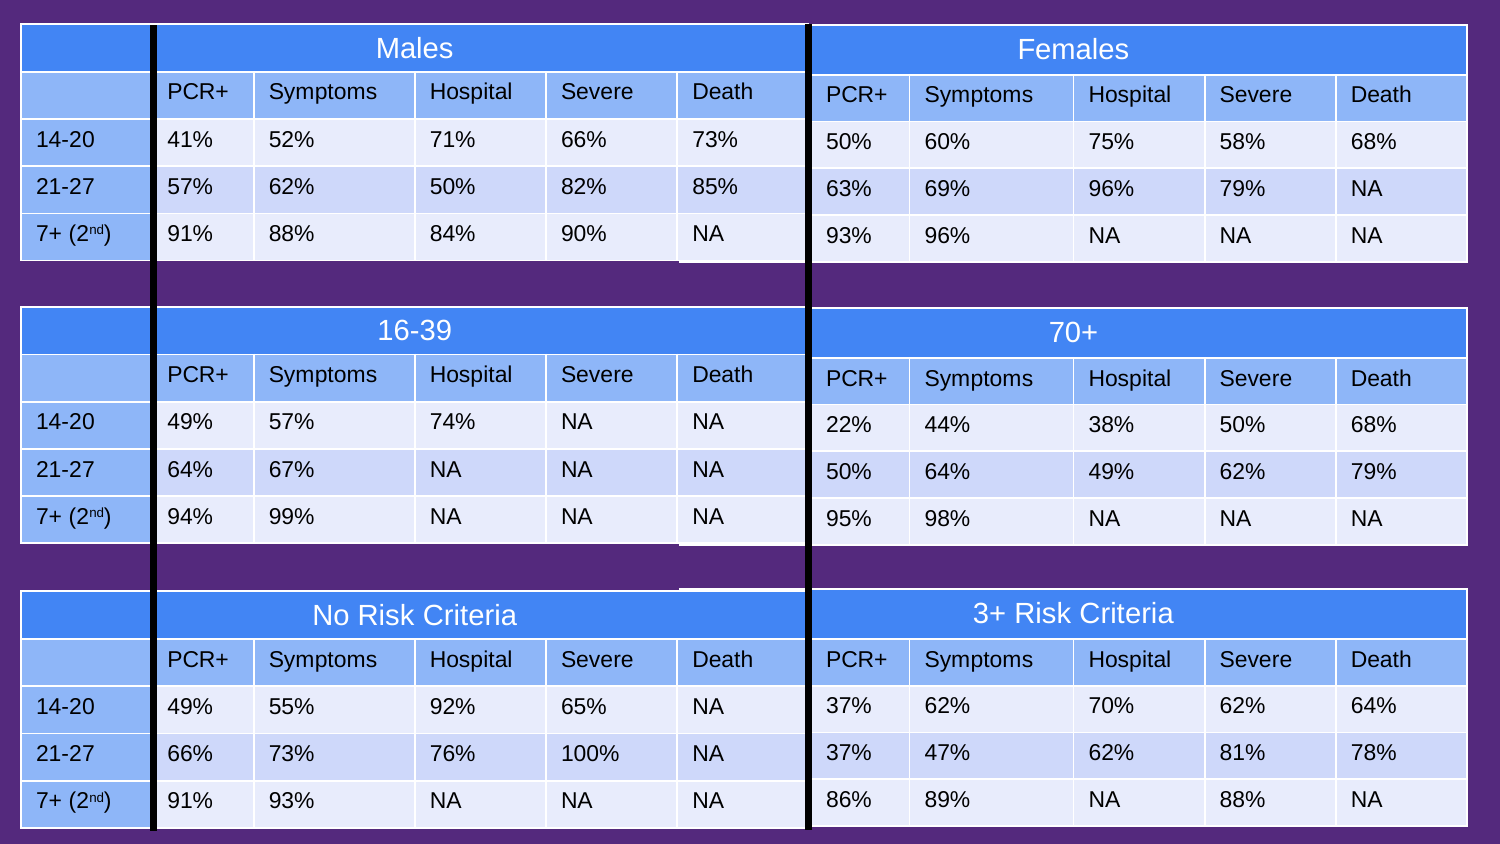

| Males |  |  |  |  |  |
| --- | --- | --- | --- | --- | --- |
|  | PCR+ | Symptoms | Hospital | Severe | Death |
| 14-20 | 41% | 52% | 71% | 66% | 73% |
| 21-27 | 57% | 62% | 50% | 82% | 85% |
| 7+ (2nd) | 91% | 88% | 84% | 90% | NA |
| Females |  |  |  |  |  |
| --- | --- | --- | --- | --- | --- |
|  | PCR+ | Symptoms | Hospital | Severe | Death |
| 14-20 | 50% | 60% | 75% | 58% | 68% |
| 21-27 | 63% | 69% | 96% | 79% | NA |
| 7+ | 93% | 96% | NA | NA | NA |
| 16-39 |  |  |  |  |  |
| --- | --- | --- | --- | --- | --- |
|  | PCR+ | Symptoms | Hospital | Severe | Death |
| 14-20 | 49% | 57% | 74% | NA | NA |
| 21-27 | 64% | 67% | NA | NA | NA |
| 7+ (2nd) | 94% | 99% | NA | NA | NA |
| 70+ |  |  |  |  |  |
| --- | --- | --- | --- | --- | --- |
|  | PCR+ | Symptoms | Hospital | Severe | Death |
| 14-20 | 22% | 44% | 38% | 50% | 68% |
| 21-27 | 50% | 64% | 49% | 62% | 79% |
| 7+ | 95% | 98% | NA | NA | NA |
| 3+ Risk Criteria |  |  |  |  |  |
| --- | --- | --- | --- | --- | --- |
|  | PCR+ | Symptoms | Hospital | Severe | Death |
| 14-20 | 37% | 62% | 70% | 62% | 64% |
| 21-27 | 37% | 47% | 62% | 81% | 78% |
| 7+ | 86% | 89% | NA | 88% | NA |
| No Risk Criteria |  |  |  |  |  |
| --- | --- | --- | --- | --- | --- |
|  | PCR+ | Symptoms | Hospital | Severe | Death |
| 14-20 | 49% | 55% | 92% | 65% | NA |
| 21-27 | 66% | 73% | 76% | 100% | NA |
| 7+ (2nd) | 91% | 93% | NA | NA | NA |